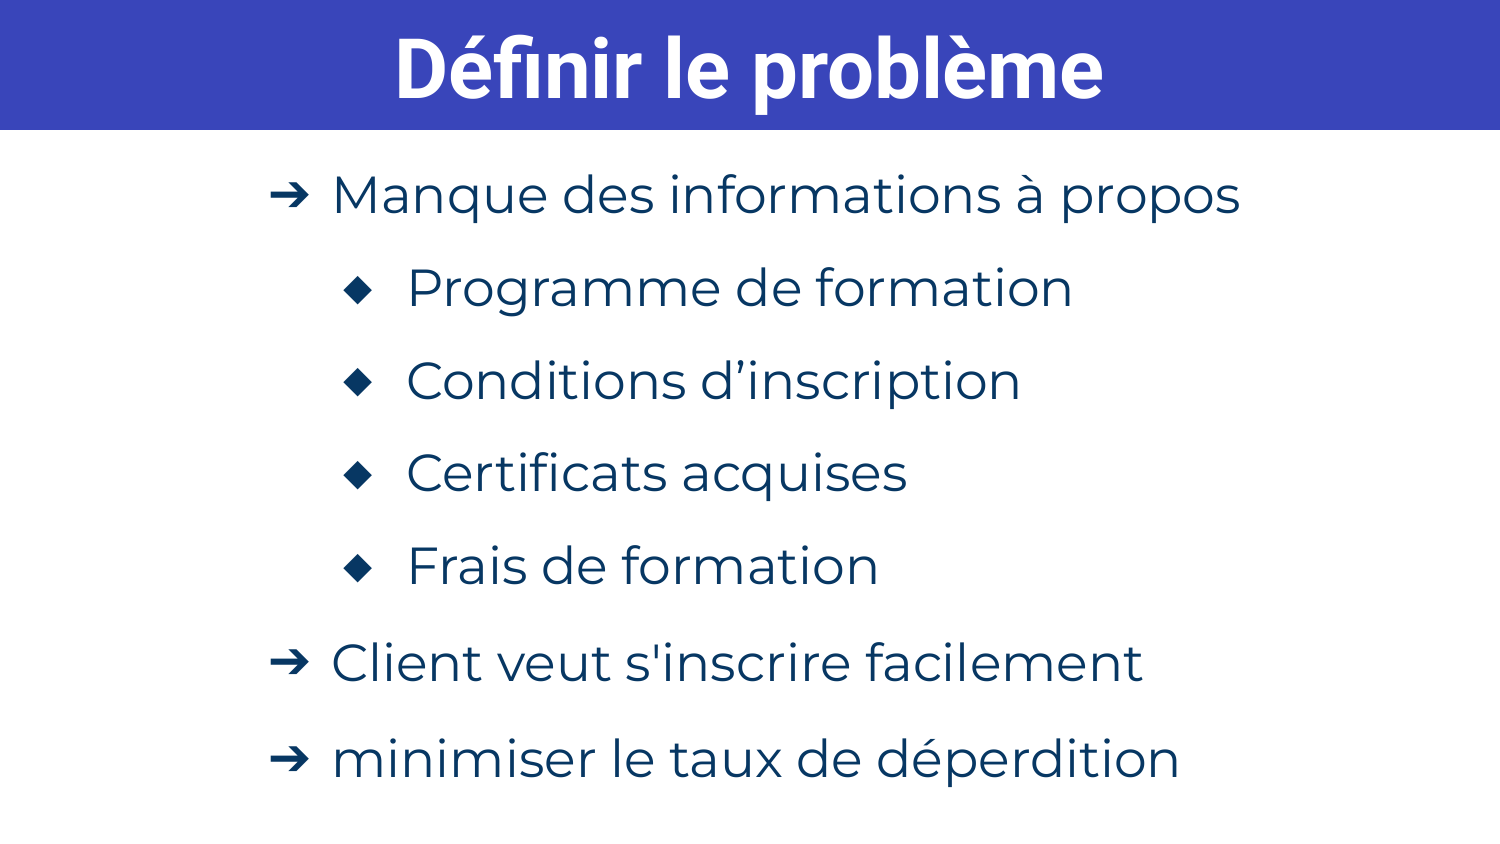

Définir le problème
Manque des informations à propos
Programme de formation
Conditions d’inscription
Certificats acquises
Frais de formation
Client veut s'inscrire facilement
minimiser le taux de déperdition